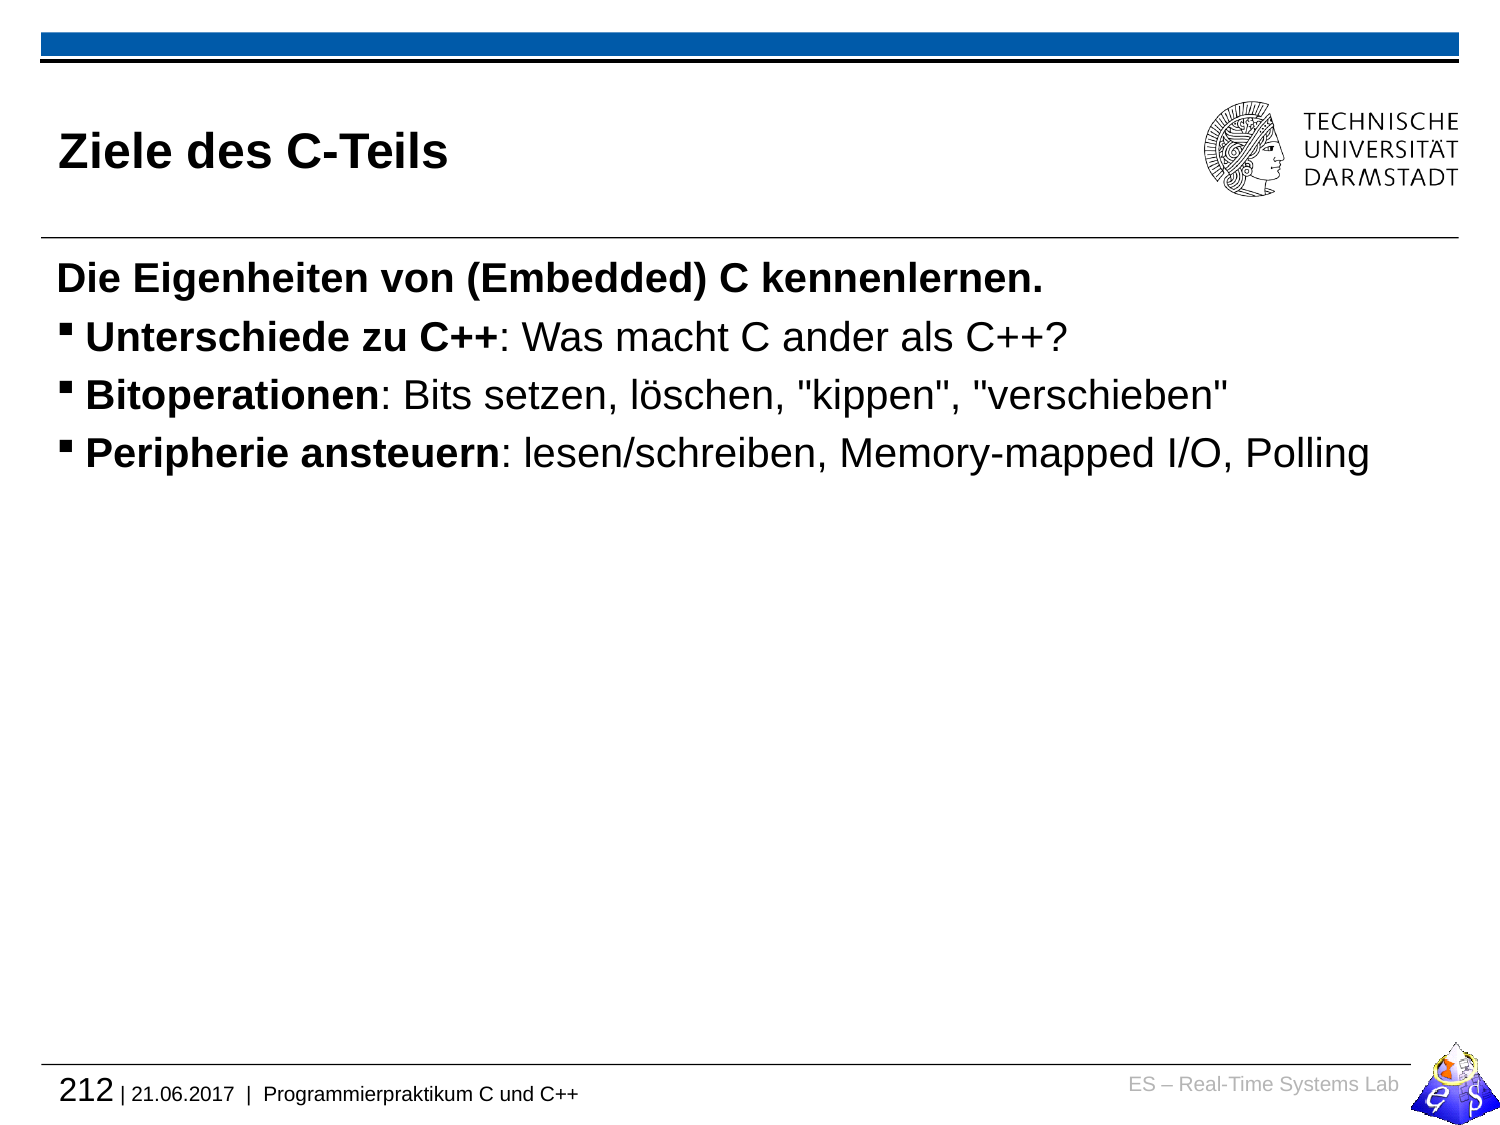

# Ziele des C-Teils
Die Eigenheiten von (Embedded) C kennenlernen.
Unterschiede zu C++: Was macht C ander als C++?
Bitoperationen: Bits setzen, löschen, "kippen", "verschieben"
Peripherie ansteuern: lesen/schreiben, Memory-mapped I/O, Polling